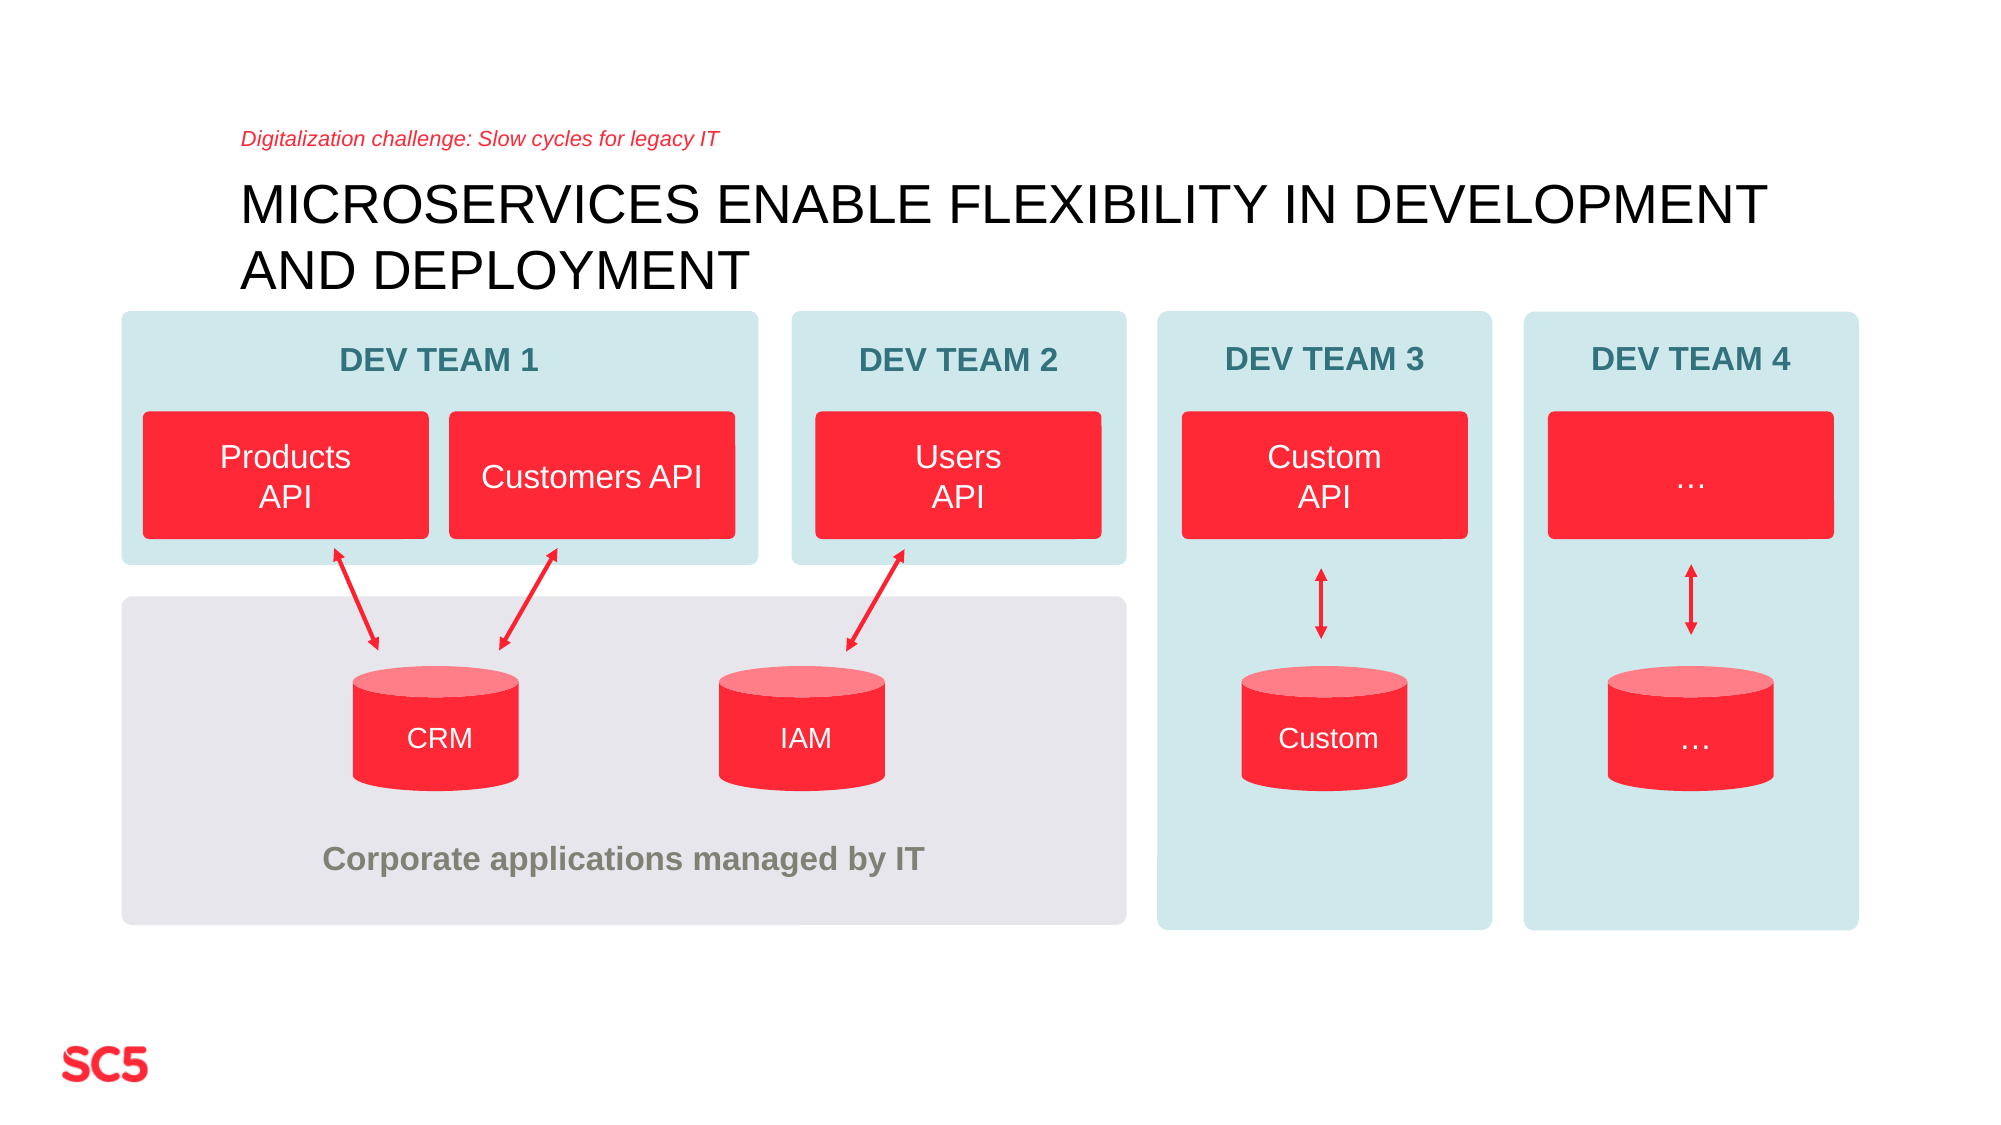

Digitalization challenge: Slow cycles for legacy IT
# MICROSERVICES enable FLEXIBILITY IN DEVELOPMENT AND DEPLOYMENT

DEV TEAM 3
DEV TEAM 4
DEV TEAM 1
DEV TEAM 2
Custom
API
…
Products
API
Customers API
Users
API

 CRM
 IAM
 Custom
 …
Corporate applications managed by IT